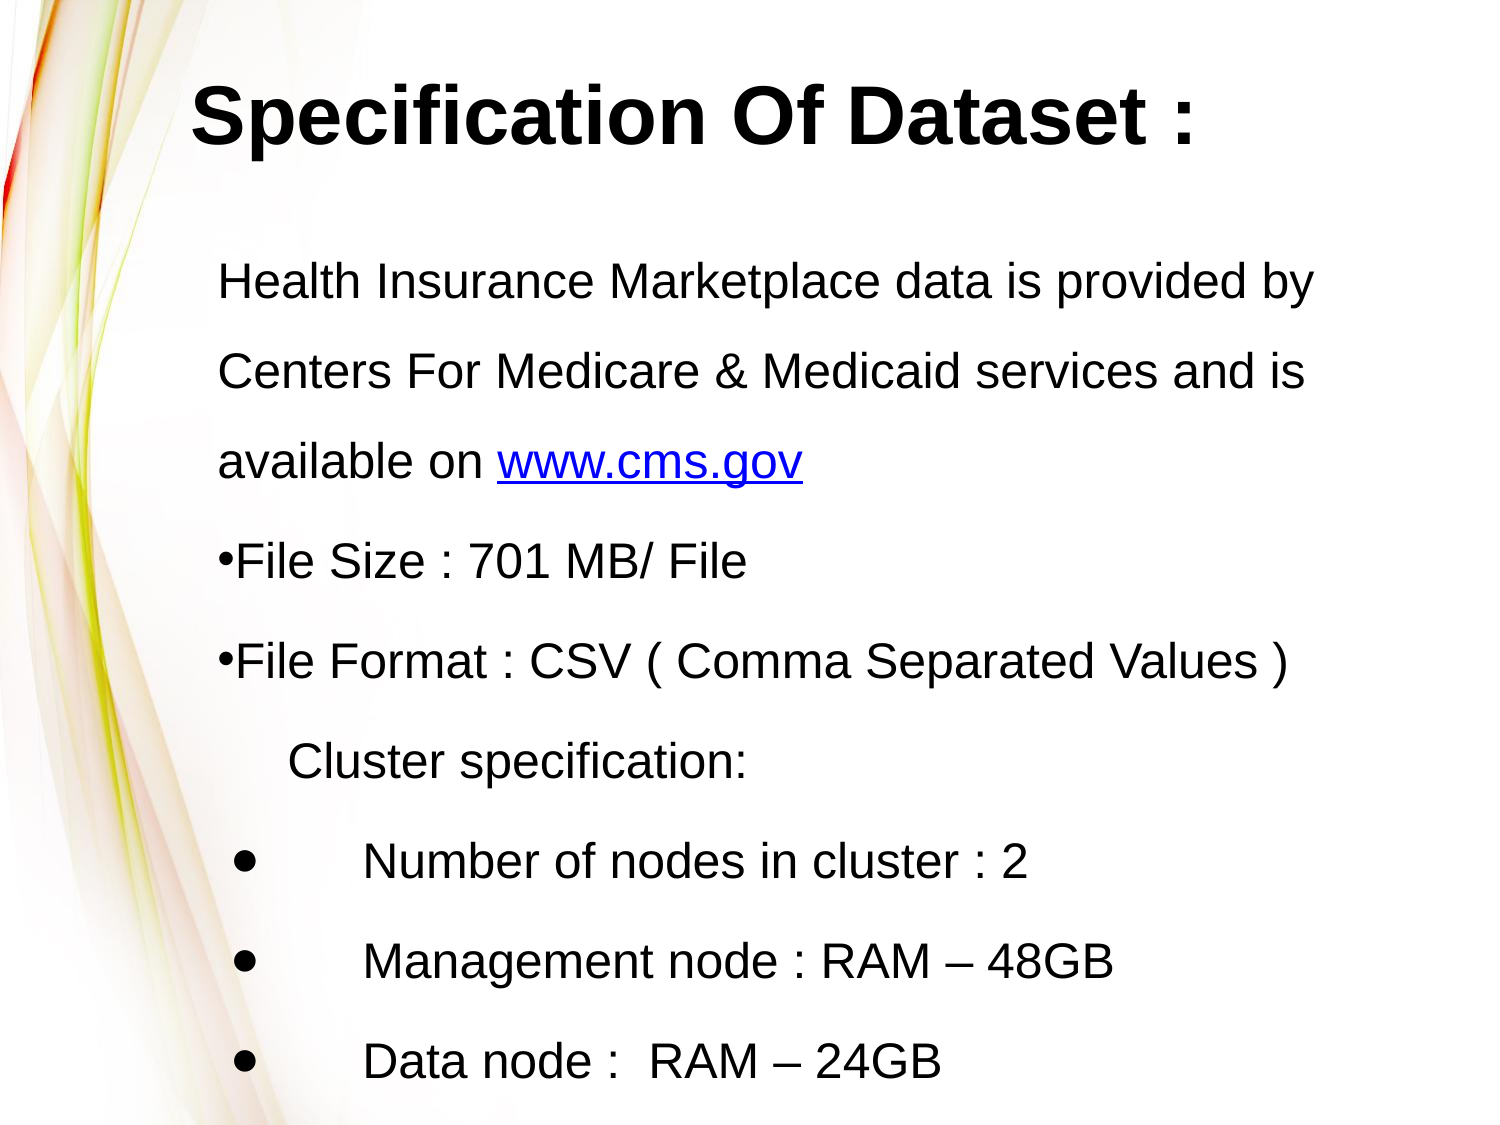

# Specification Of Dataset :
Health Insurance Marketplace data is provided by Centers For Medicare & Medicaid services and is available on www.cms.gov
File Size : 701 MB/ File
File Format : CSV ( Comma Separated Values )
     Cluster specification:
     Number of nodes in cluster : 2
     Management node : RAM – 48GB
     Data node :  RAM – 24GB